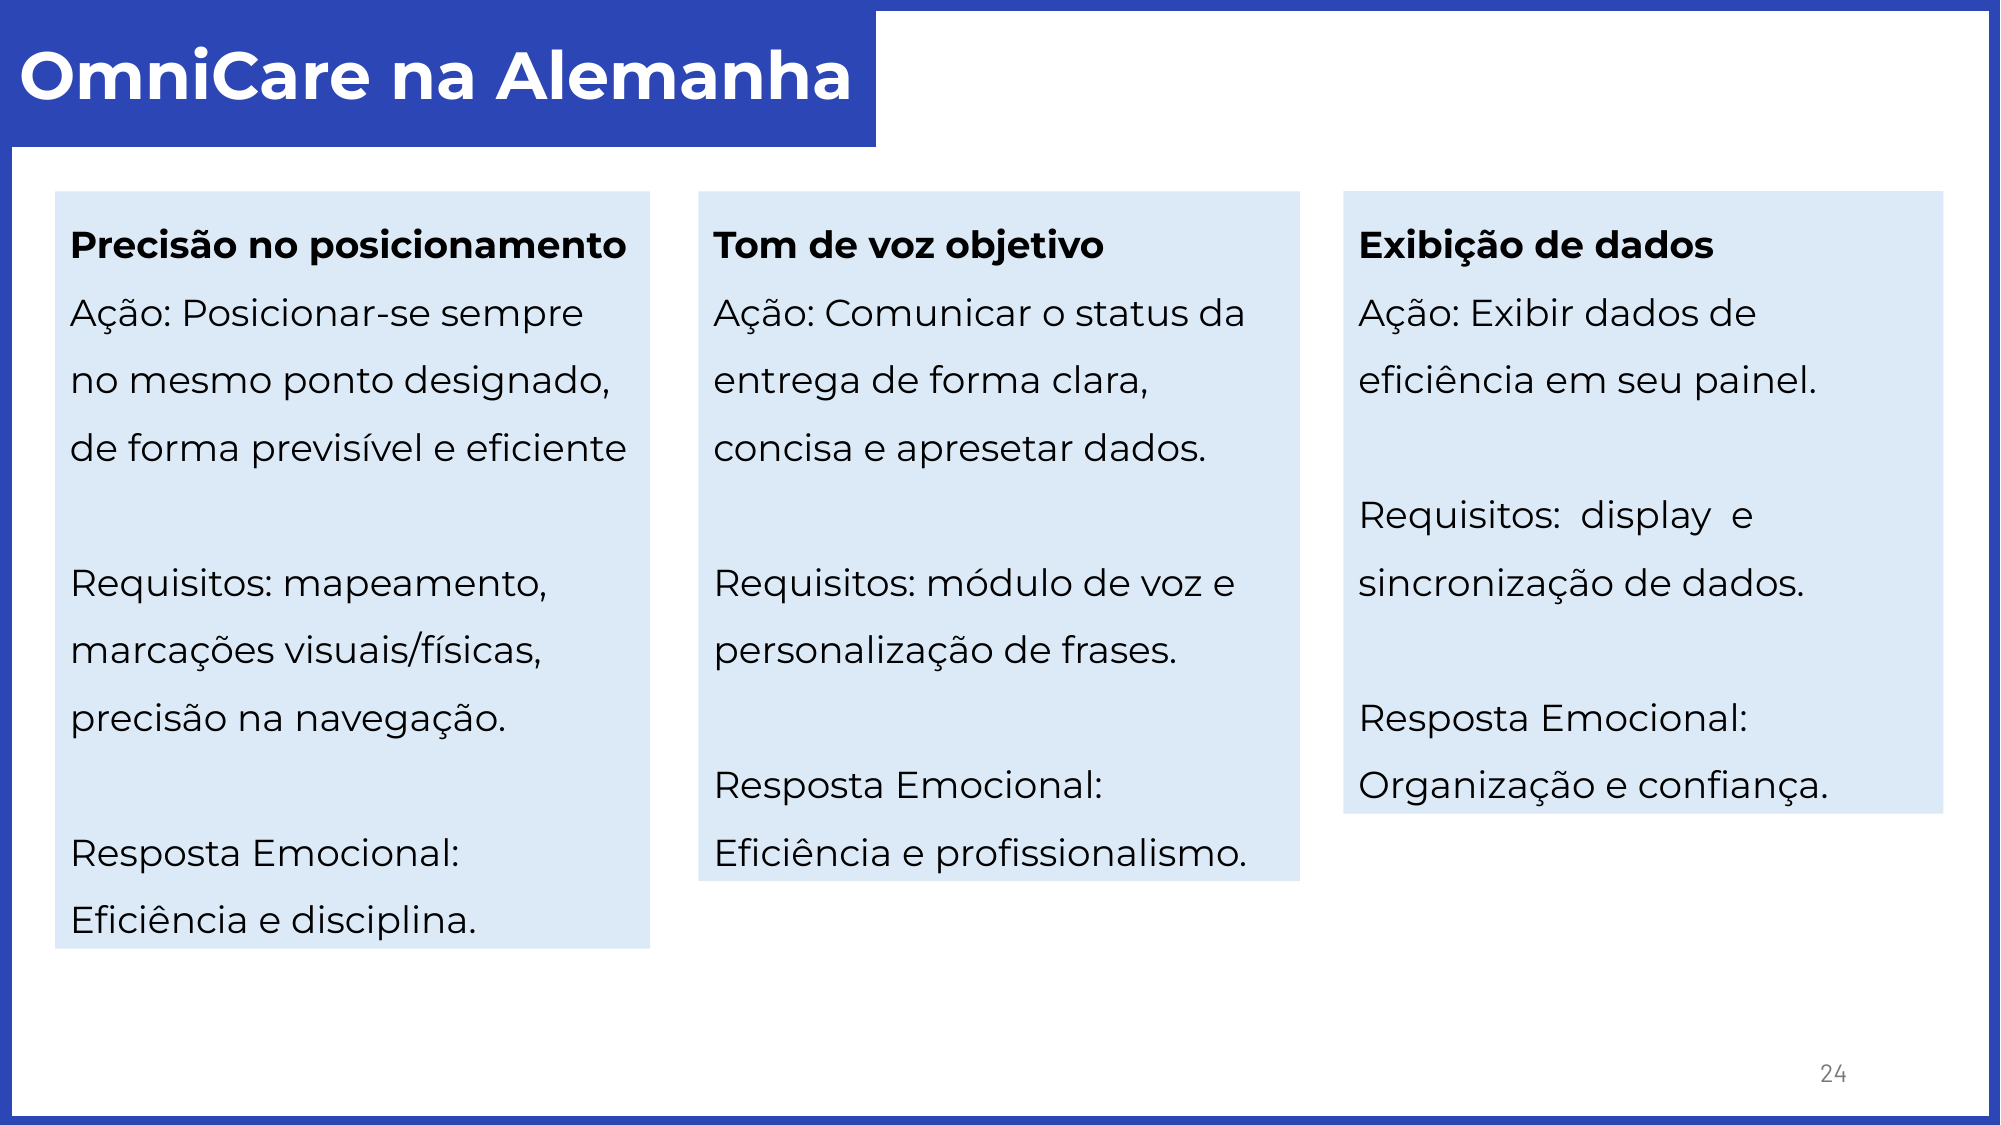

OmniCare na Alemanha

Precisão no posicionamento
Ação: Posicionar-se sempre no mesmo ponto designado, de forma previsível e eficiente

Requisitos: mapeamento, marcações visuais/físicas, precisão na navegação.

Resposta Emocional: Eficiência e disciplina.
Tom de voz objetivo
Ação: Comunicar o status da entrega de forma clara, concisa e apresetar dados.

Requisitos: módulo de voz e personalização de frases.

Resposta Emocional: Eficiência e profissionalismo.
Exibição de dados
Ação: Exibir dados de eficiência em seu painel.

Requisitos:  display  e sincronização de dados.

Resposta Emocional: Organização e confiança.

24